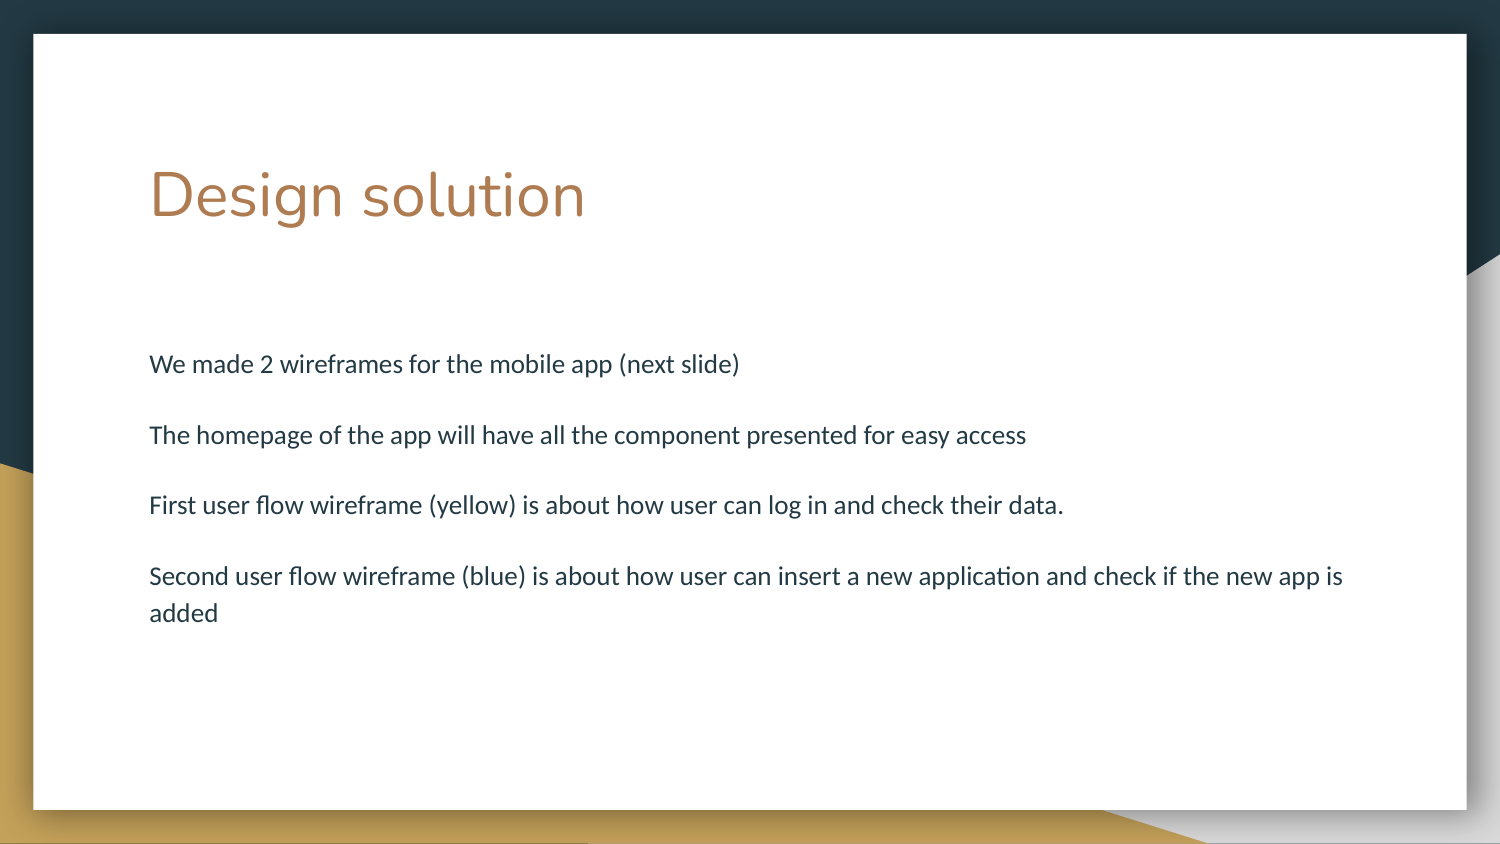

# Design solution
We made 2 wireframes for the mobile app (next slide)
The homepage of the app will have all the component presented for easy access
First user flow wireframe (yellow) is about how user can log in and check their data.
Second user flow wireframe (blue) is about how user can insert a new application and check if the new app is added